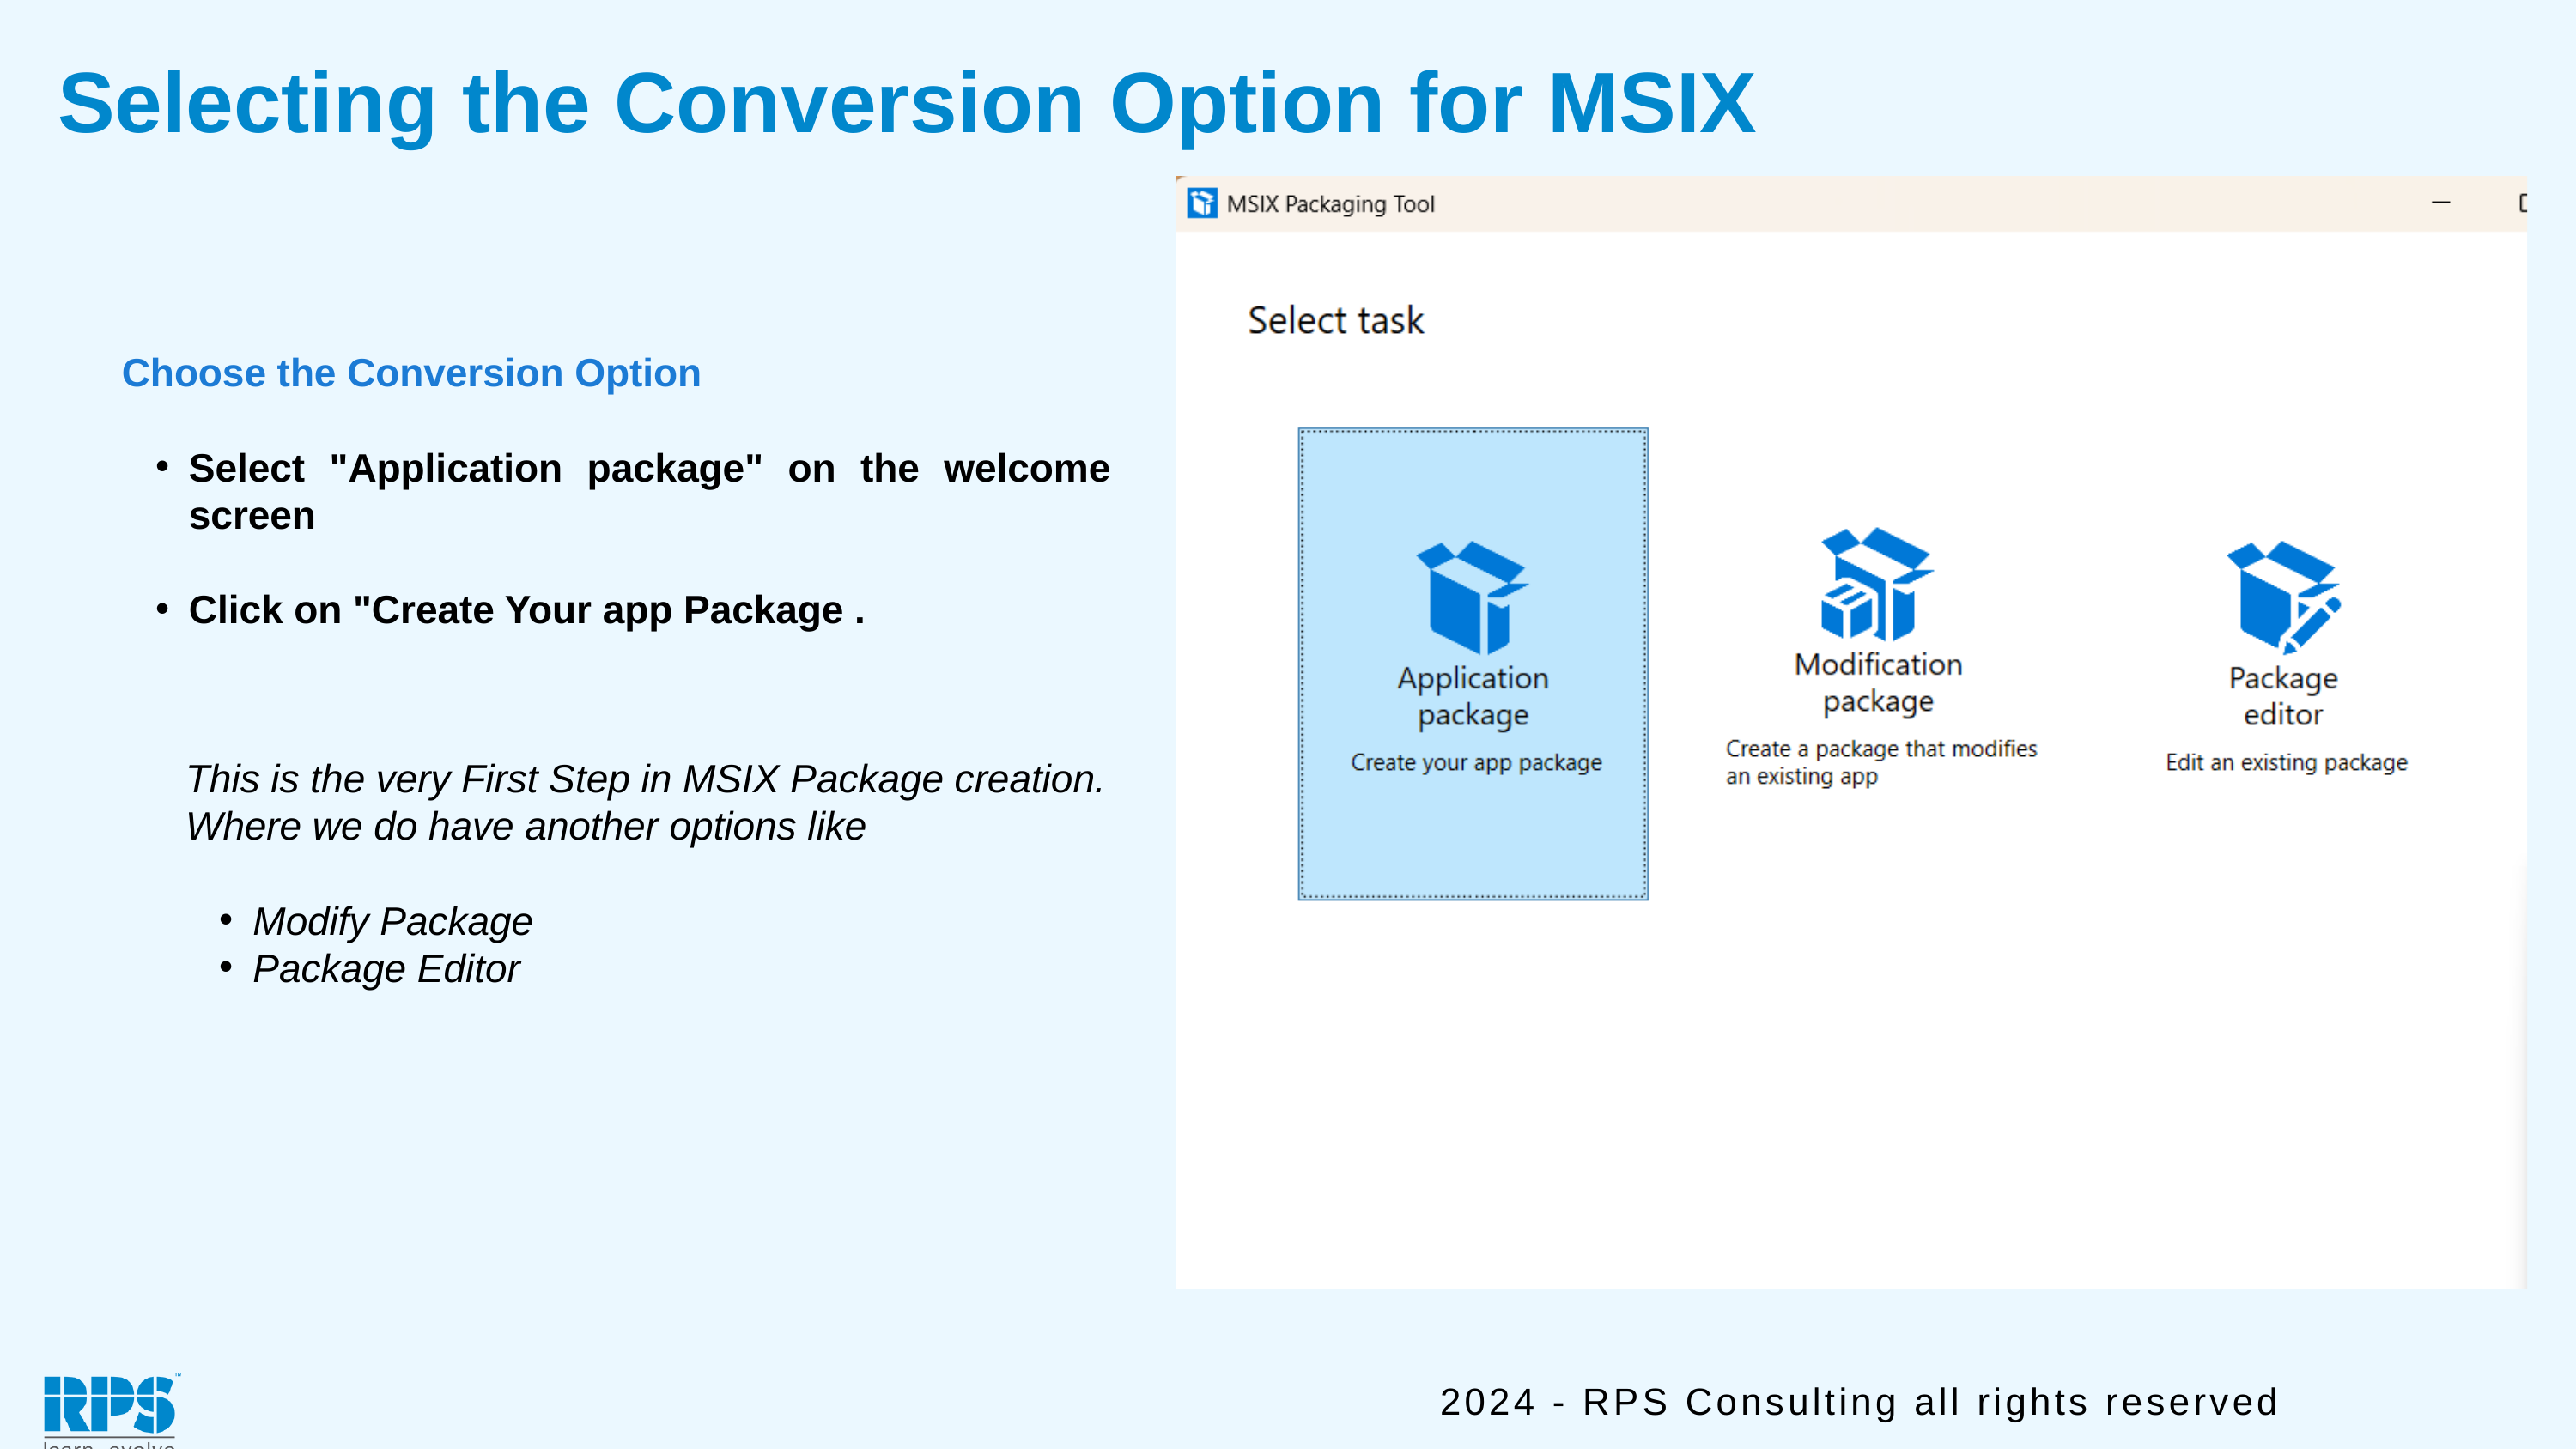

Selecting the Conversion Option for MSIX

Choose the Conversion Option

Select "Application package" on the welcome screen

Click on "Create Your app Package .

This is the very First Step in MSIX Package creation. Where we do have another options like

Modify Package
Package Editor
2024 - RPS Consulting all rights reserved